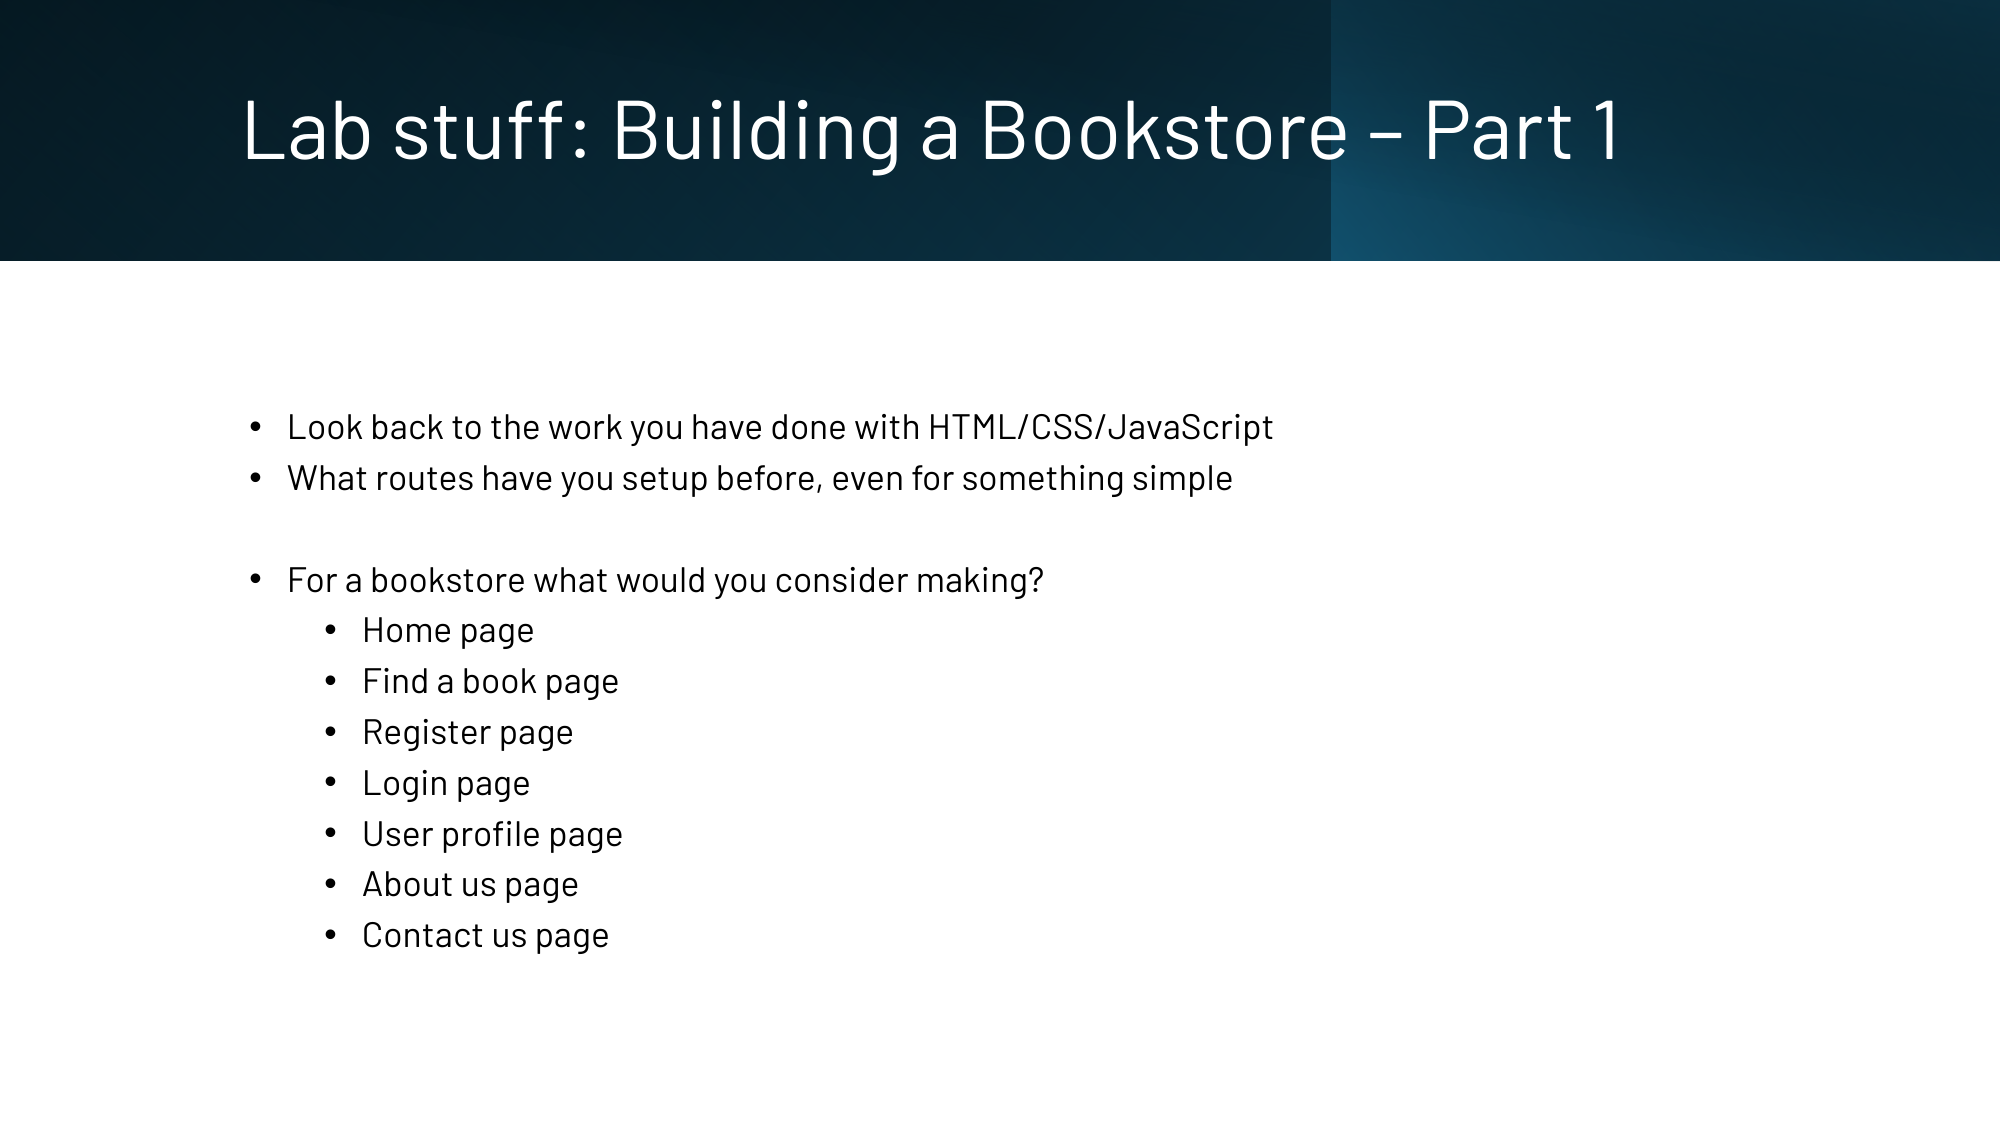

# Lab stuff: Building a Bookstore – Part 1
Look back to the work you have done with HTML/CSS/JavaScript
What routes have you setup before, even for something simple

For a bookstore what would you consider making?
Home page
Find a book page
Register page
Login page
User profile page
About us page
Contact us page